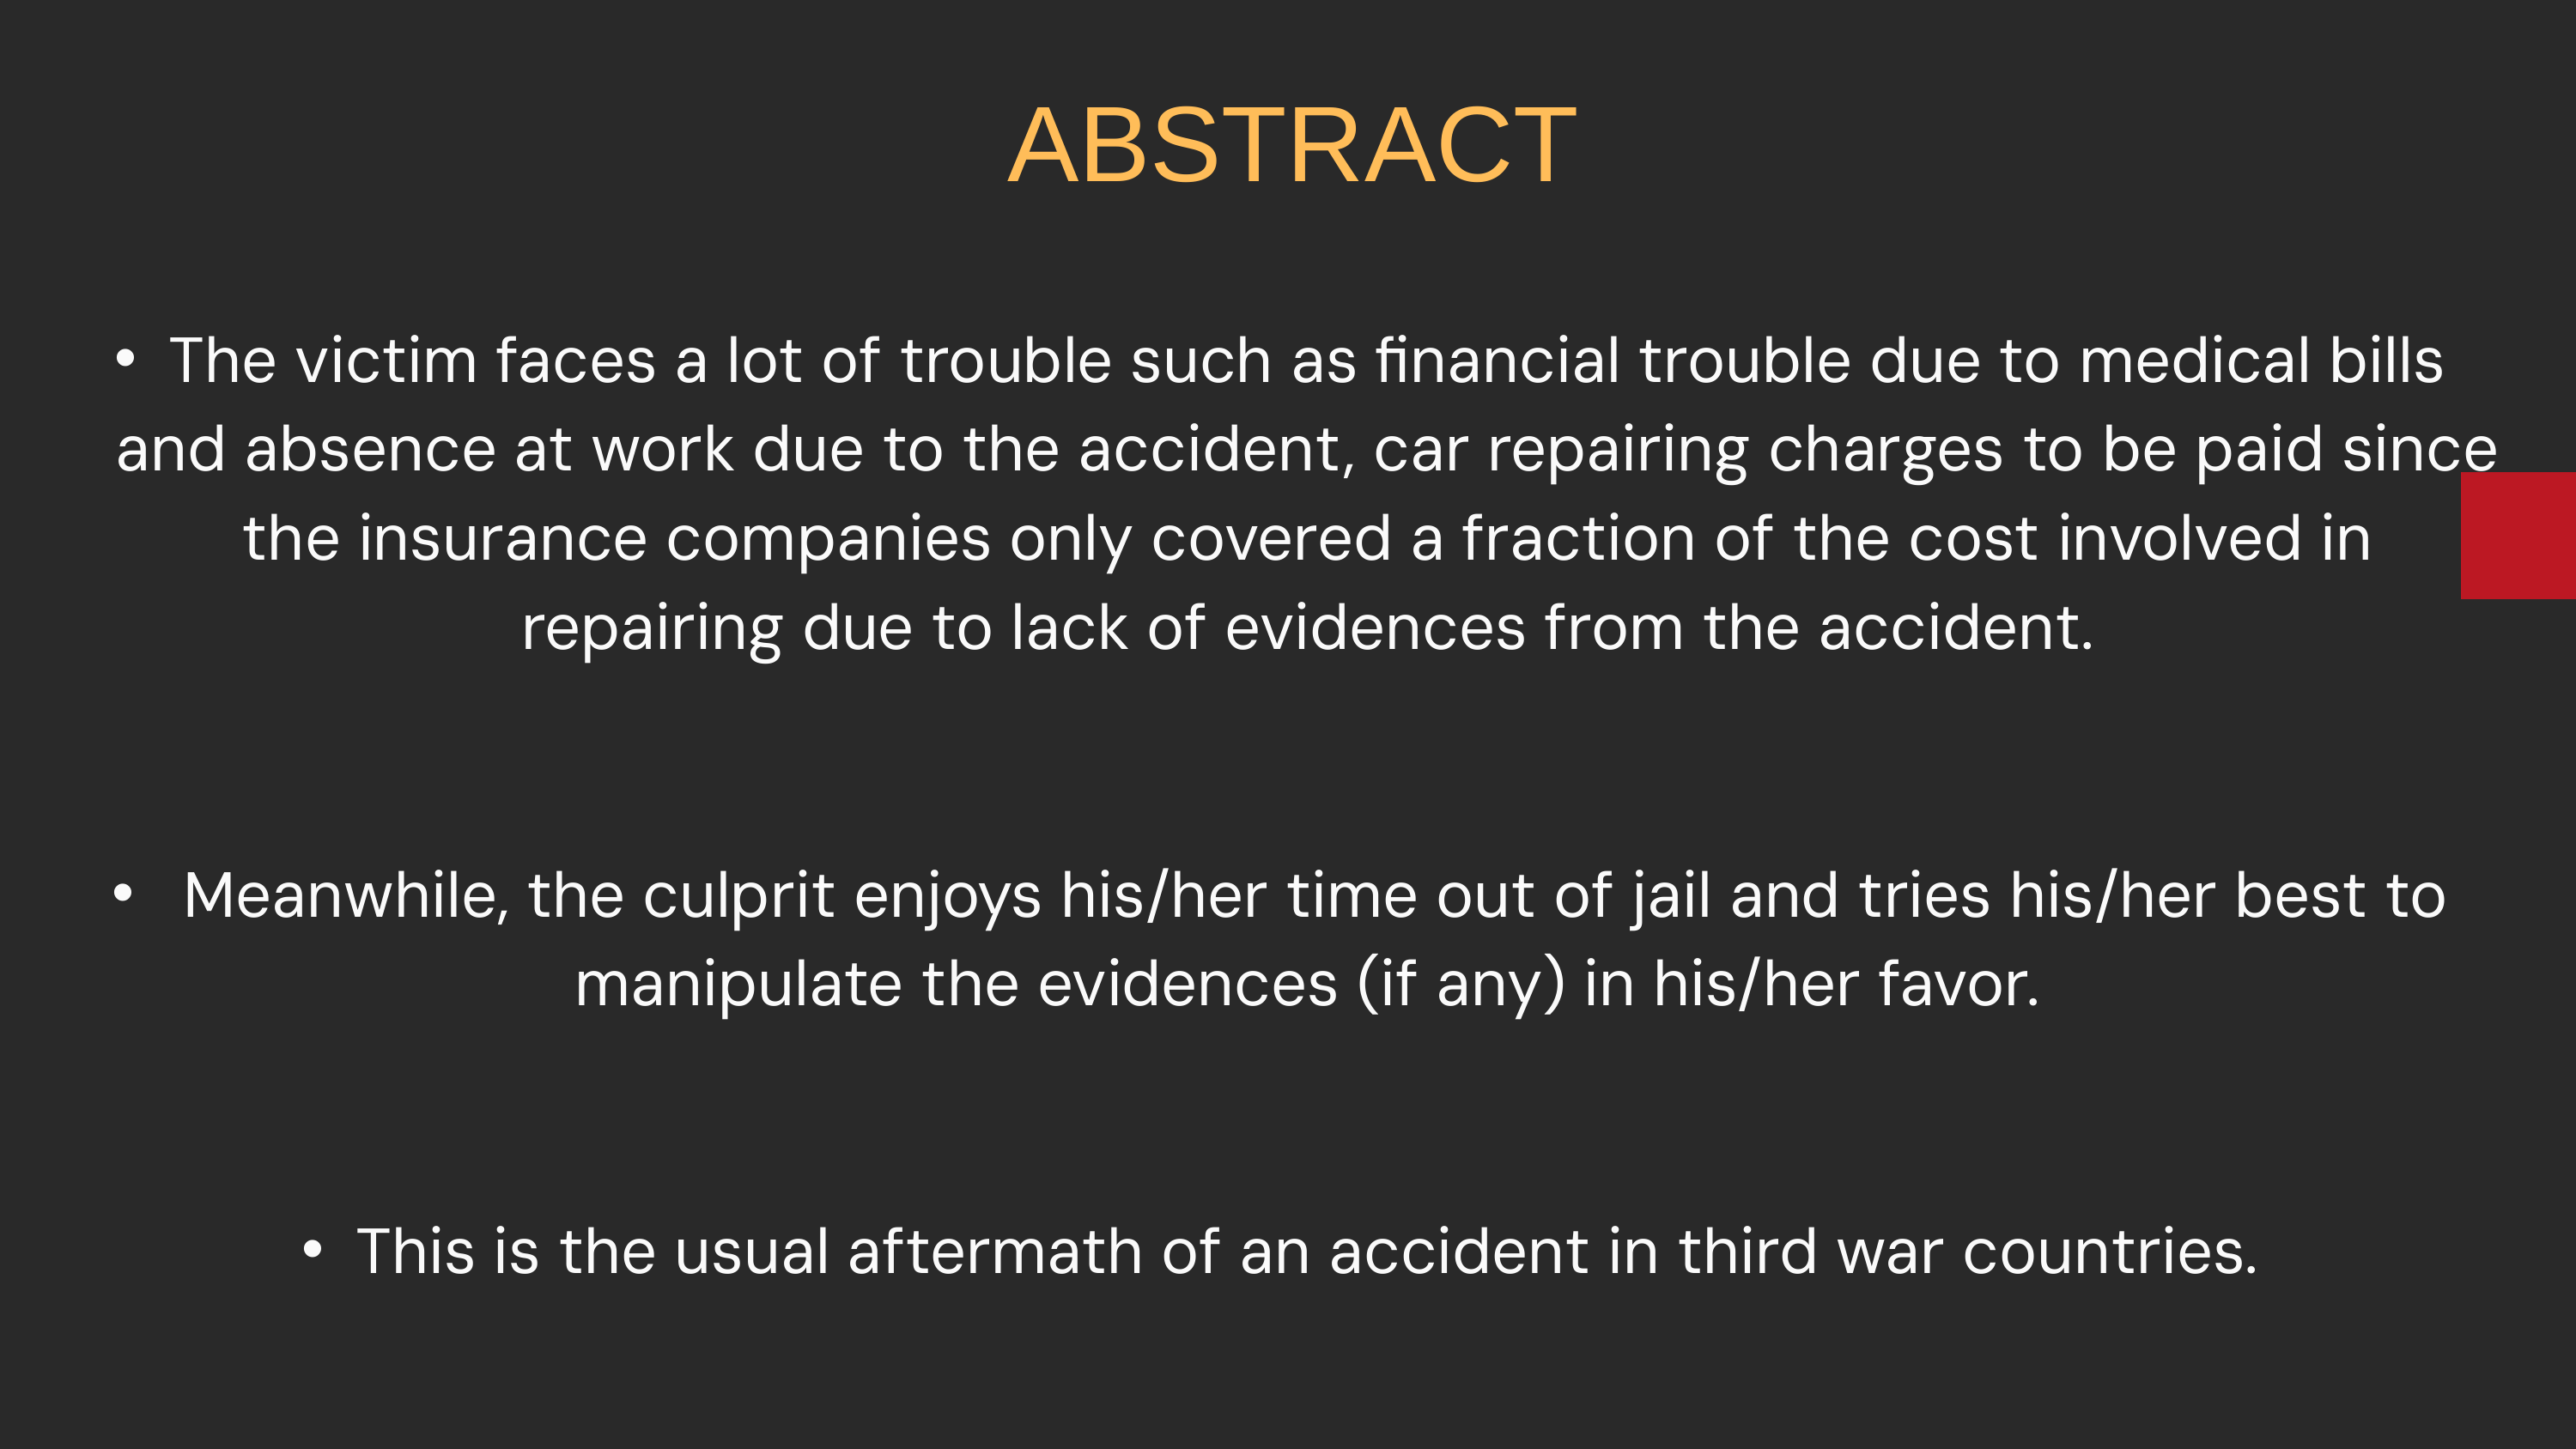

ABSTRACT
The victim faces a lot of trouble such as financial trouble due to medical bills and absence at work due to the accident, car repairing charges to be paid since the insurance companies only covered a fraction of the cost involved in repairing due to lack of evidences from the accident.

 Meanwhile, the culprit enjoys his/her time out of jail and tries his/her best to manipulate the evidences (if any) in his/her favor.

This is the usual aftermath of an accident in third war countries.